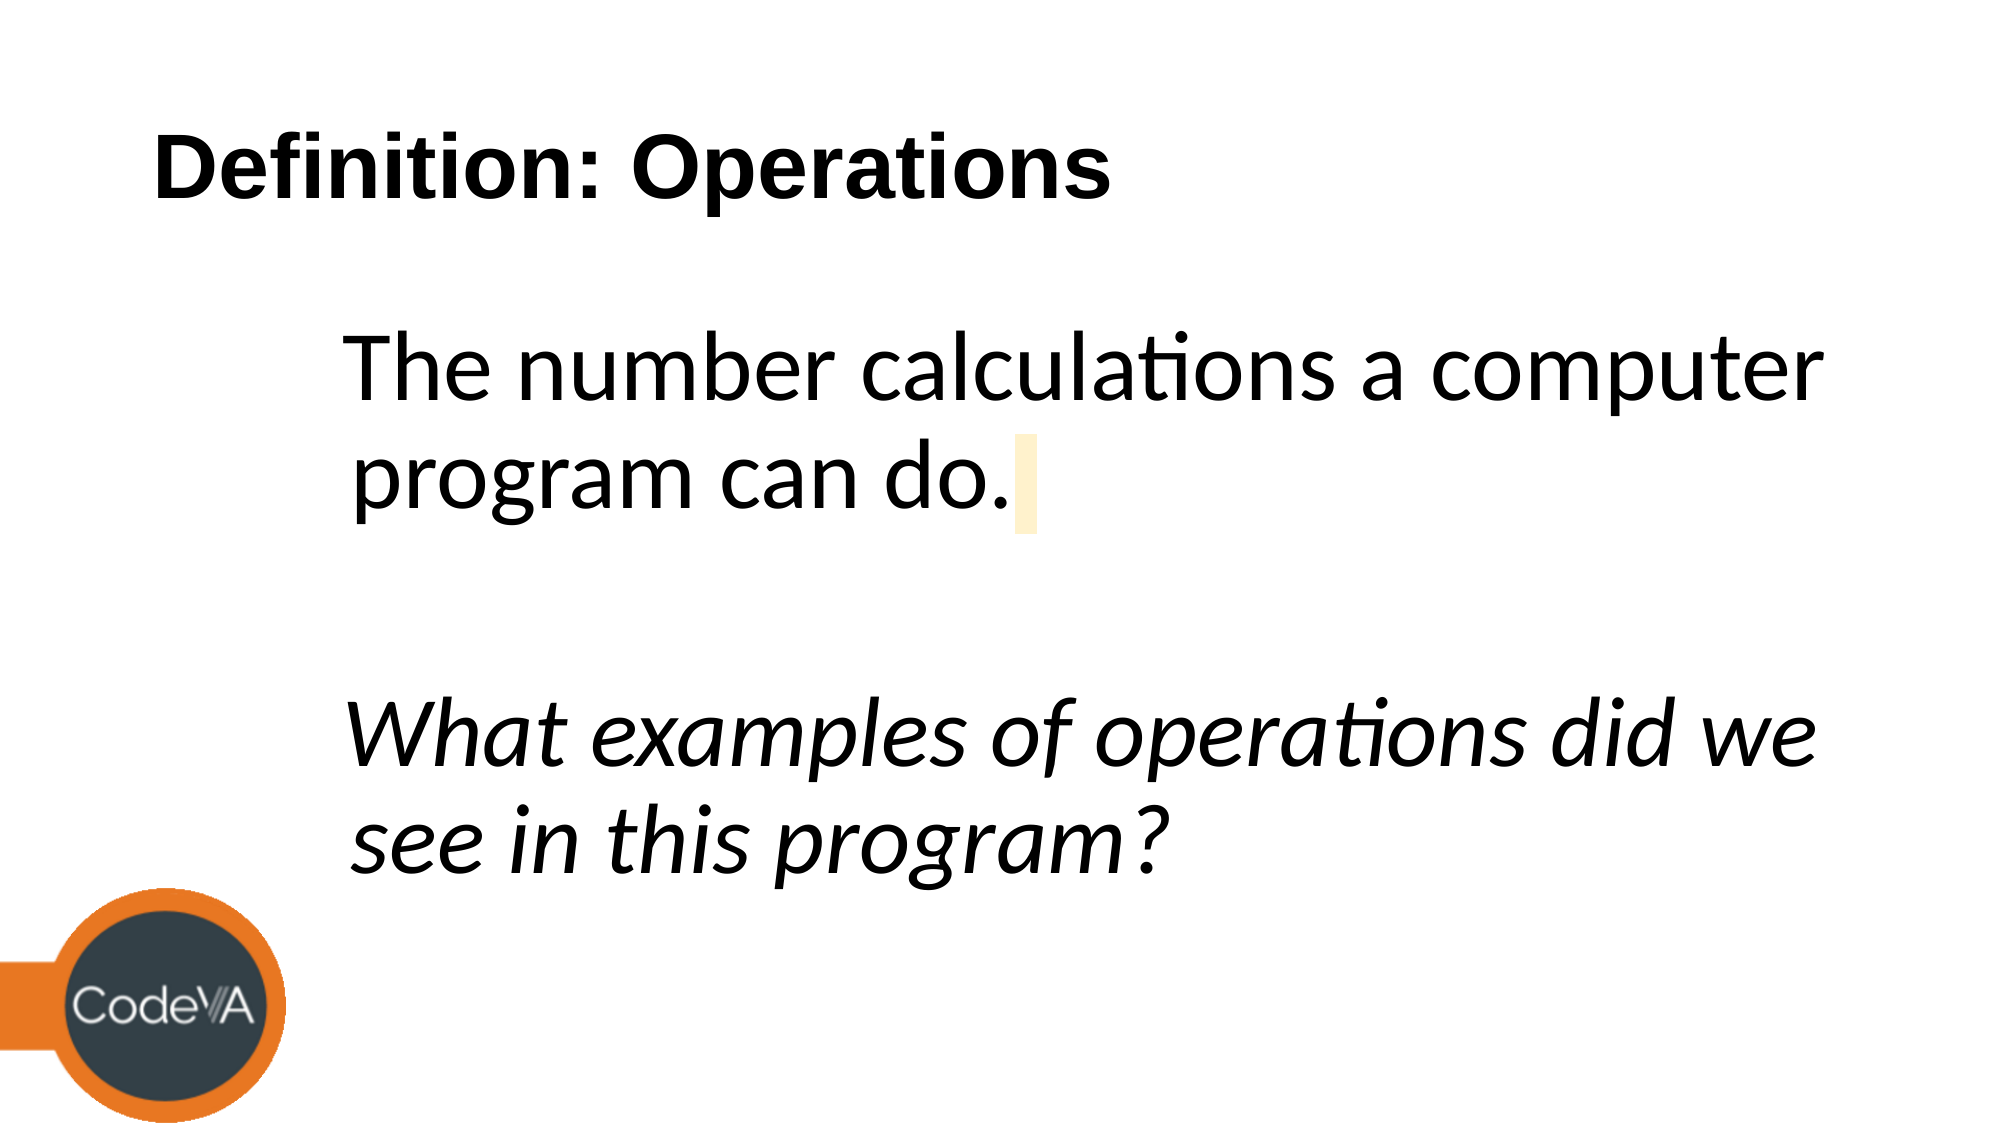

# Definition: Operations
The number calculations a computer program can do.

What examples of operations did we see in this program?